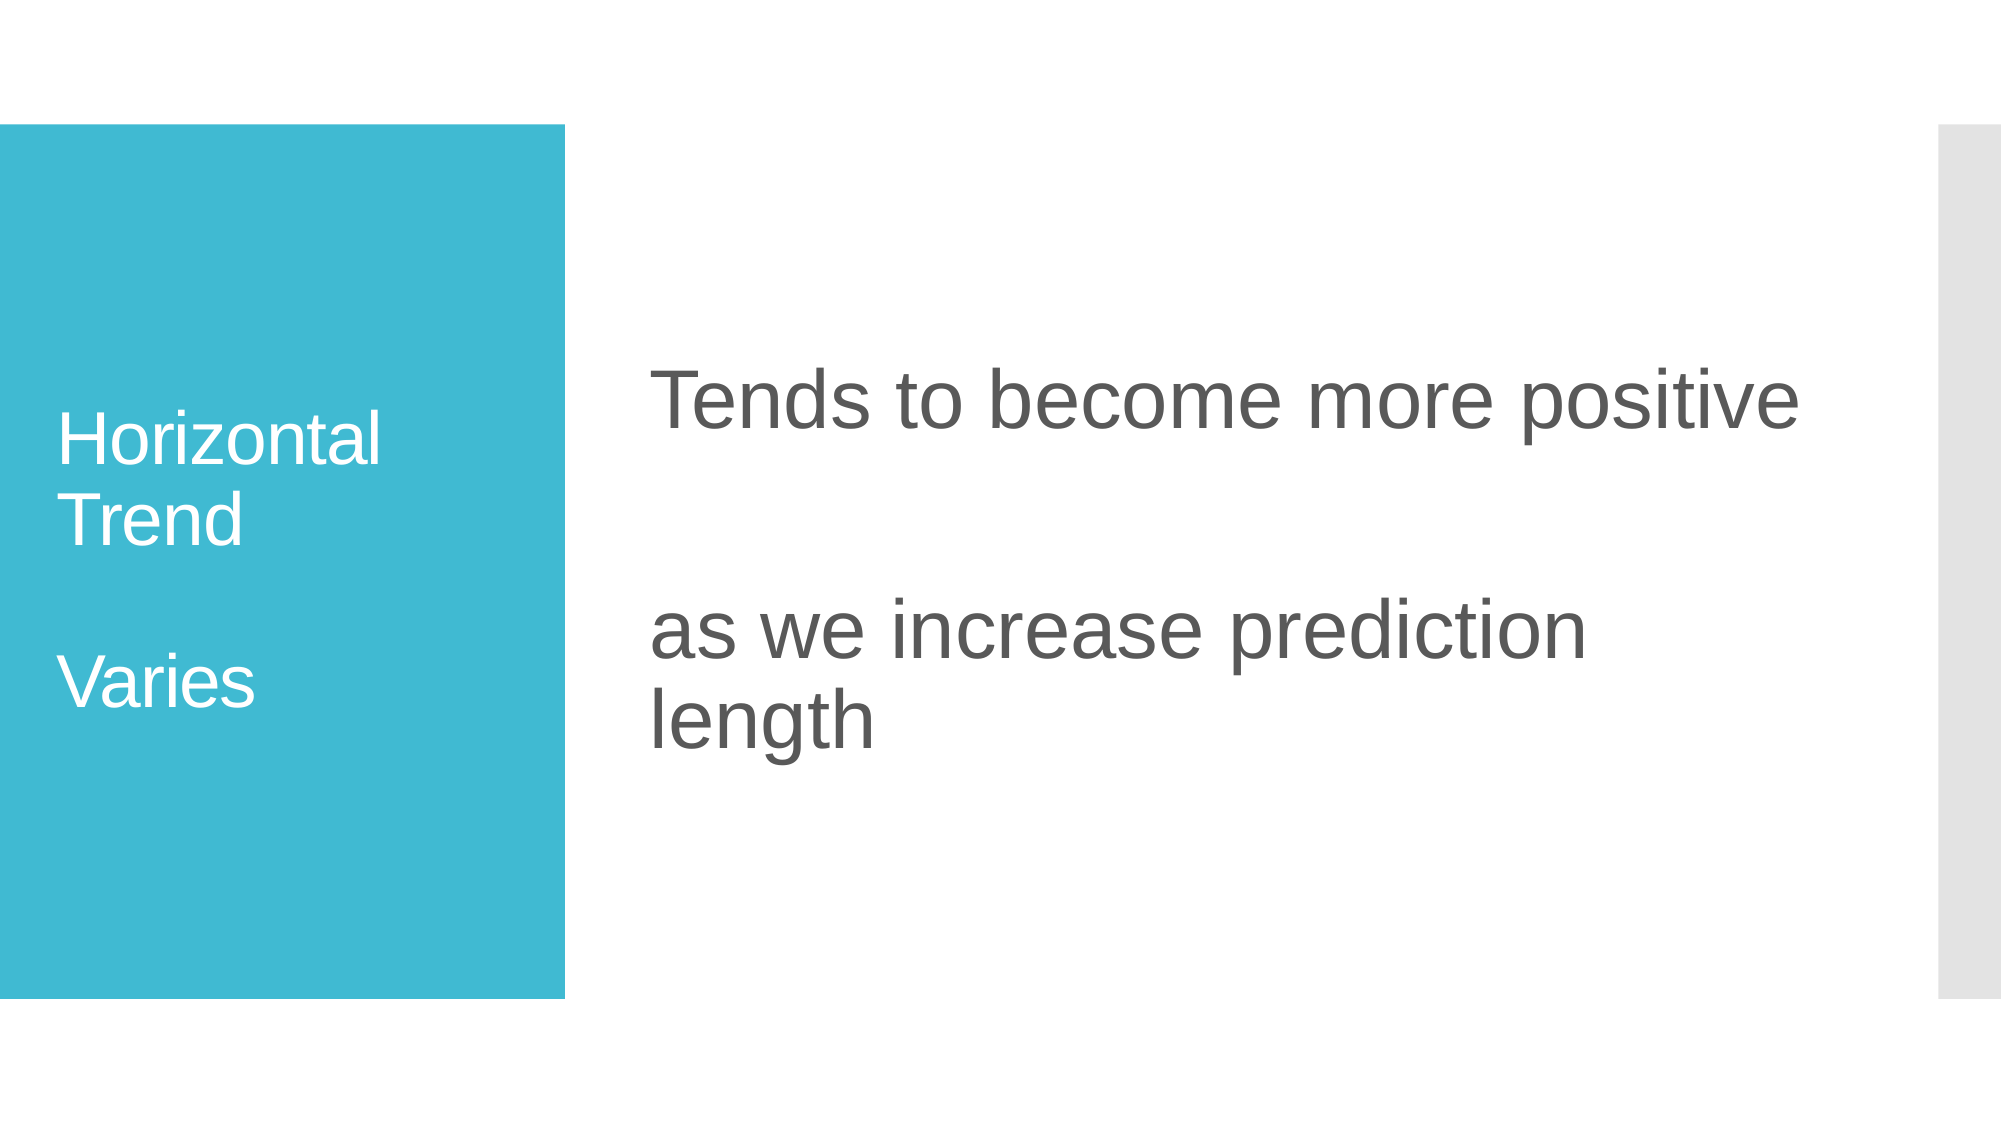

Tends to become more positive

as we increase prediction length
# Horizontal Trend Varies